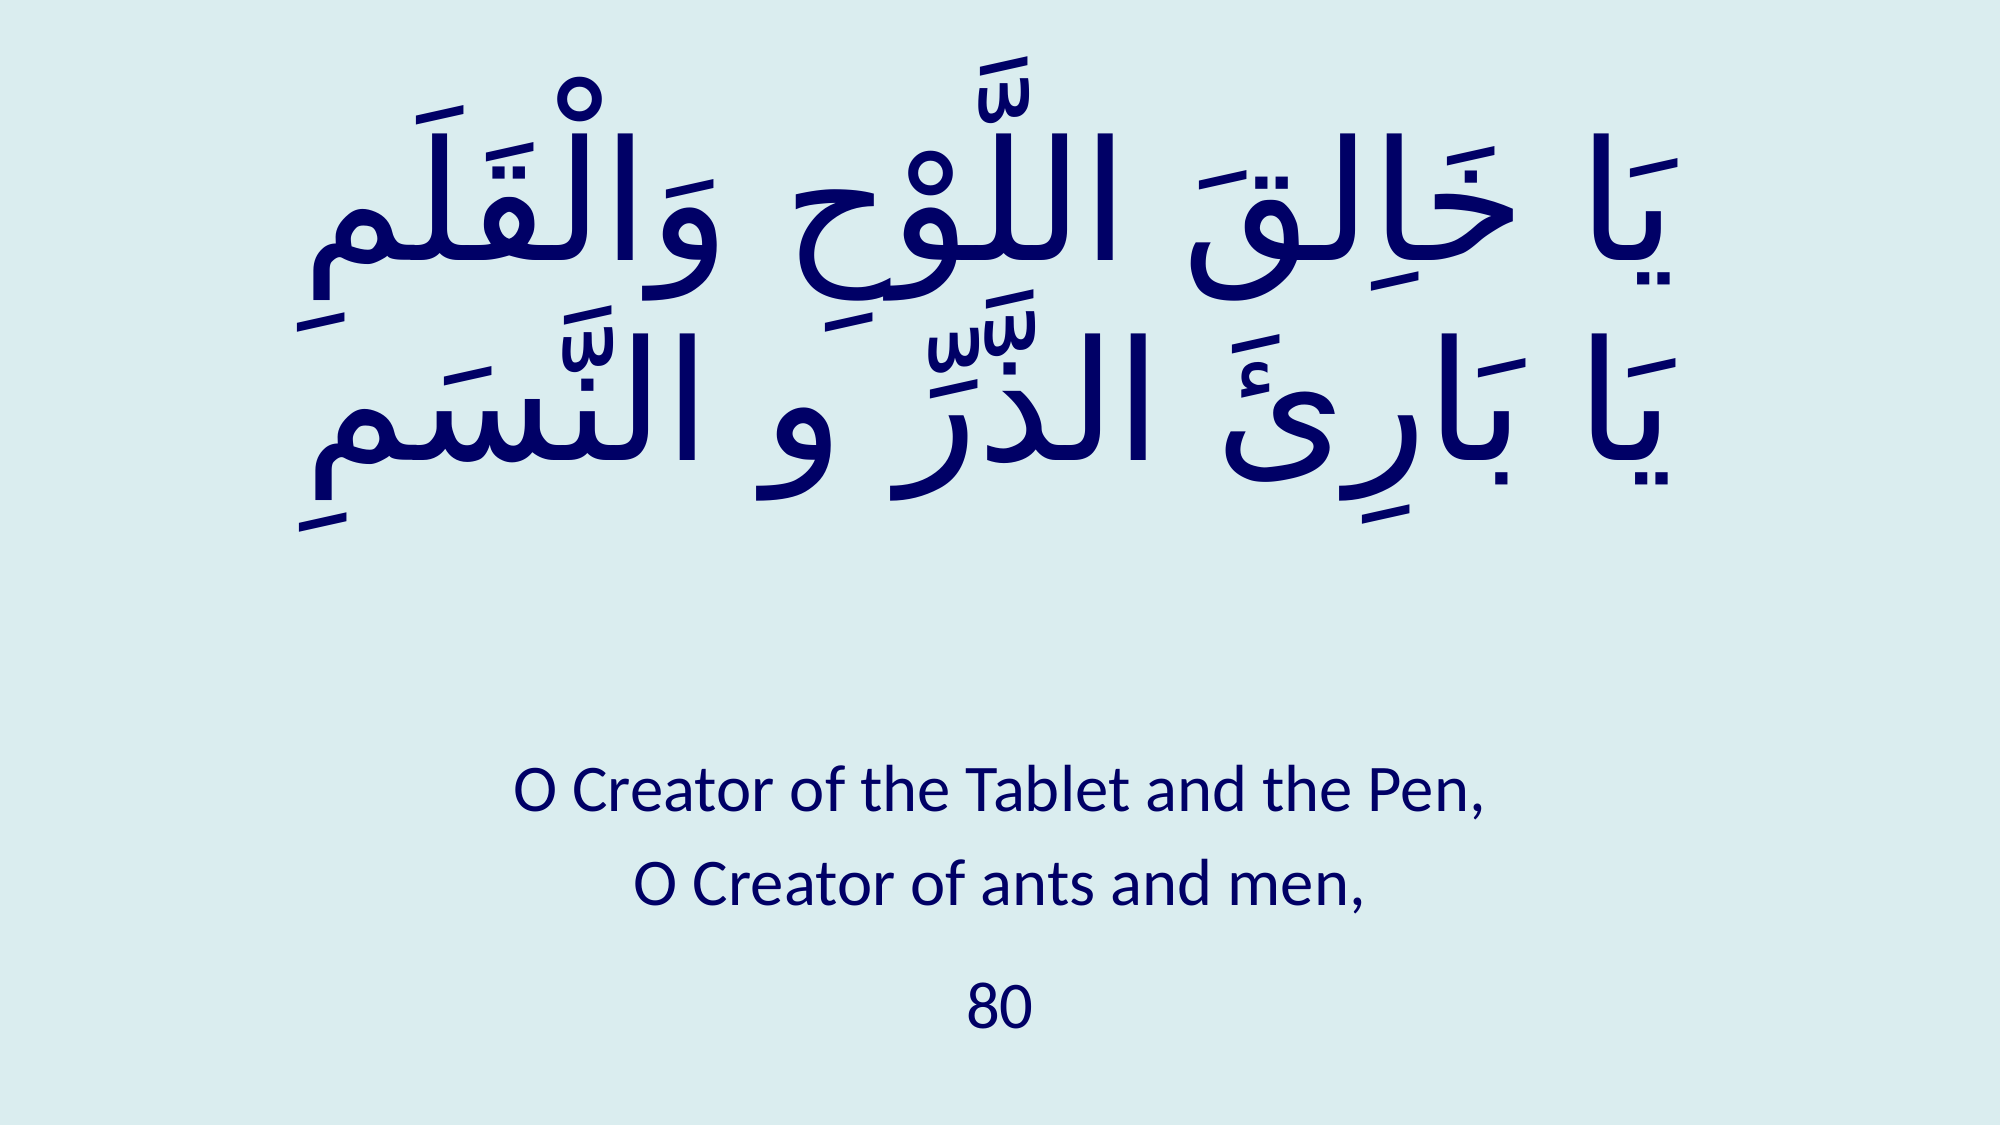

# يَا خَاِلقَ اللَّوْحِ وَالْقَلَمِ يَا بَارِئَ الذَّرِّ و النَّسَمِ
O Creator of the Tablet and the Pen,
O Creator of ants and men,
80